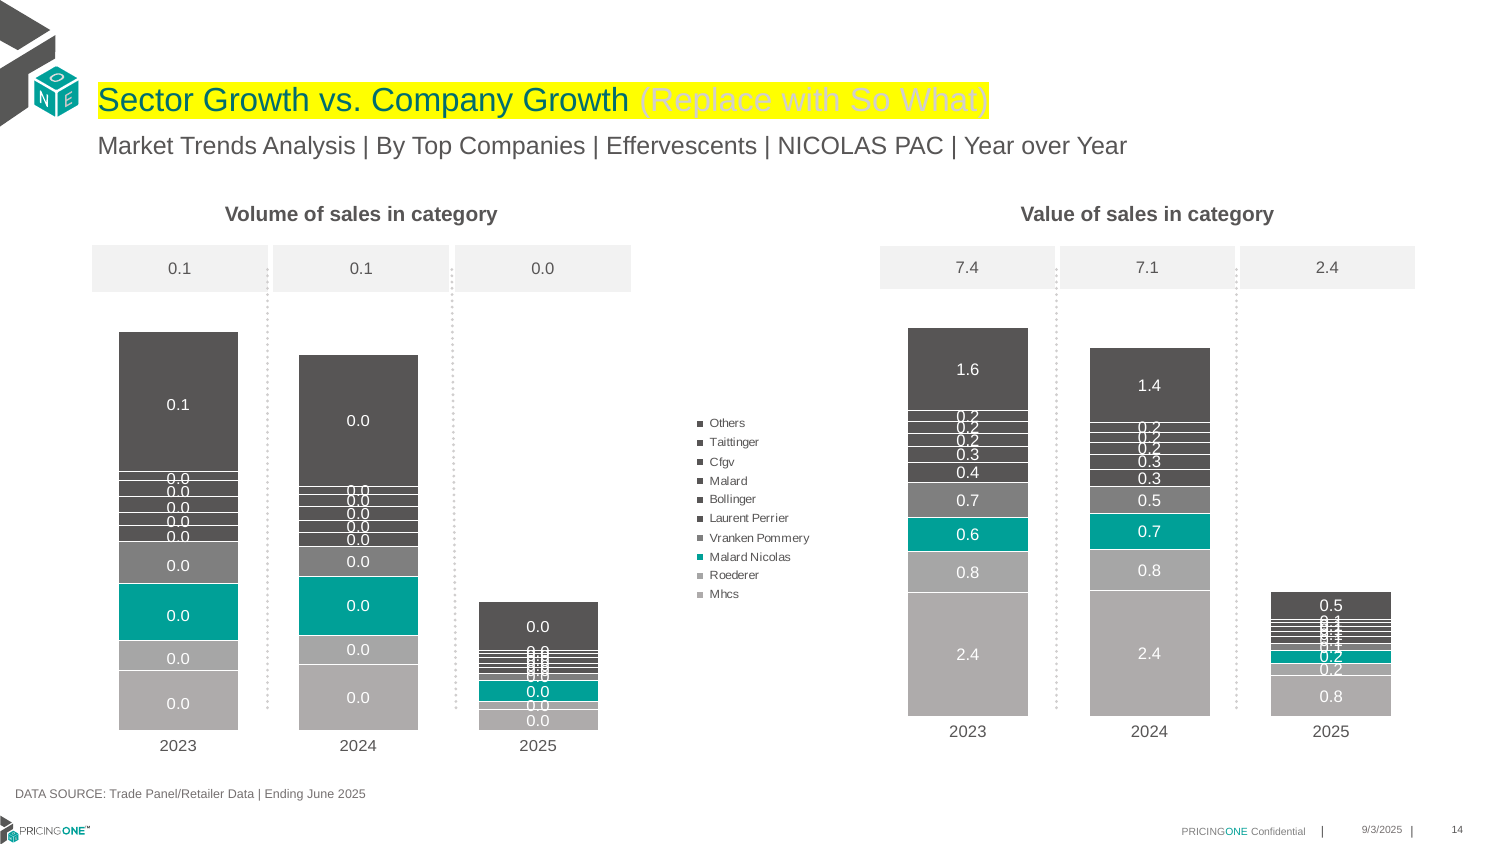

# Sector Growth vs. Company Growth (Replace with So What)
Market Trends Analysis | By Top Companies | Effervescents | NICOLAS PAC | Year over Year
| Value of sales in category |  |  |
| --- | --- | --- |
| 7.4 | 7.1 | 2.4 |
| Volume of sales in category |  |  |
| --- | --- | --- |
| 0.1 | 0.1 | 0.0 |

### Chart

| Category | Mhcs | Roederer | Malard Nicolas | Vranken Pommery | Laurent Perrier | Bollinger | Malard | Cfgv | Taittinger | Others |
|---|---|---|---|---|---|---|---|---|---|---|
| 2023 | 2.359993 | 0.787853 | 0.641109 | 0.674007 | 0.380843 | 0.307665 | 0.24021 | 0.241823 | 0.198193 | 1.589375 |
| 2024 | 2.391858 | 0.791316 | 0.691436 | 0.512208 | 0.328353 | 0.292457 | 0.216432 | 0.194067 | 0.185196 | 1.448246 |
| 2025 | 0.77568 | 0.237891 | 0.247091 | 0.125134 | 0.127023 | 0.104496 | 0.091059 | 0.07552 | 0.064047 | 0.524756 |

### Chart

| Category | Mhcs | Roederer | Malard Nicolas | Vranken Pommery | Laurent Perrier | Bollinger | Malard | Cfgv | Taittinger | Others |
|---|---|---|---|---|---|---|---|---|---|---|
| 2023 | 0.02212 | 0.011015 | 0.02115 | 0.015728 | 0.005634 | 0.004839 | 0.005986 | 0.005938 | 0.003203 | 0.051662 |
| 2024 | 0.024483 | 0.010649 | 0.021948 | 0.011069 | 0.004921 | 0.004508 | 0.005127 | 0.004524 | 0.002868 | 0.048692 |
| 2025 | 0.007767 | 0.002986 | 0.007783 | 0.002712 | 0.001941 | 0.001518 | 0.002166 | 0.001731 | 0.000928 | 0.018159 |
DATA SOURCE: Trade Panel/Retailer Data | Ending June 2025

9/3/2025
14